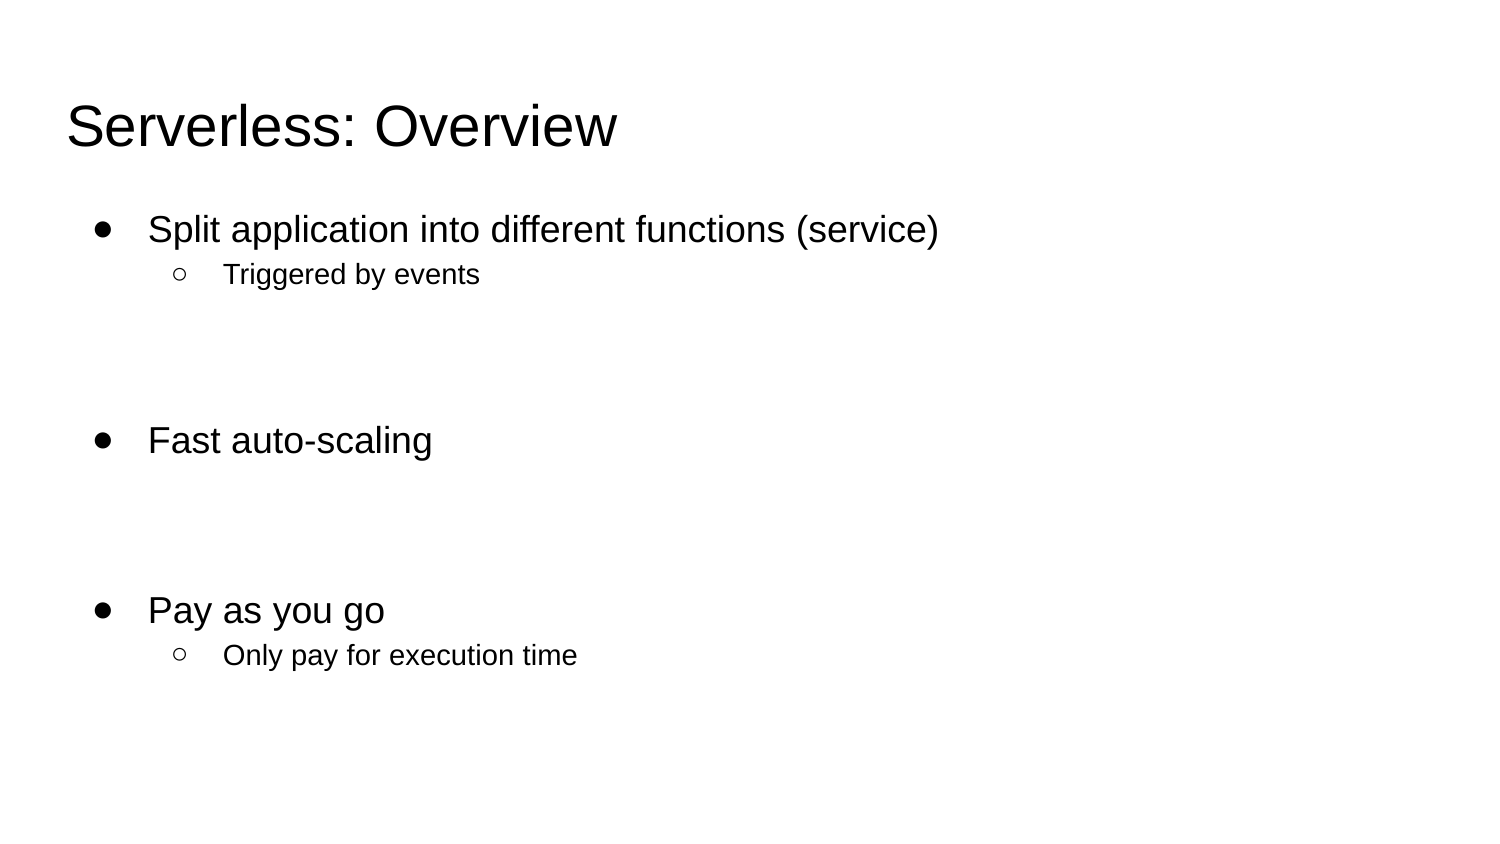

# Serverless: Overview
Split application into different functions (service)
Triggered by events

Fast auto-scaling

Pay as you go
Only pay for execution time